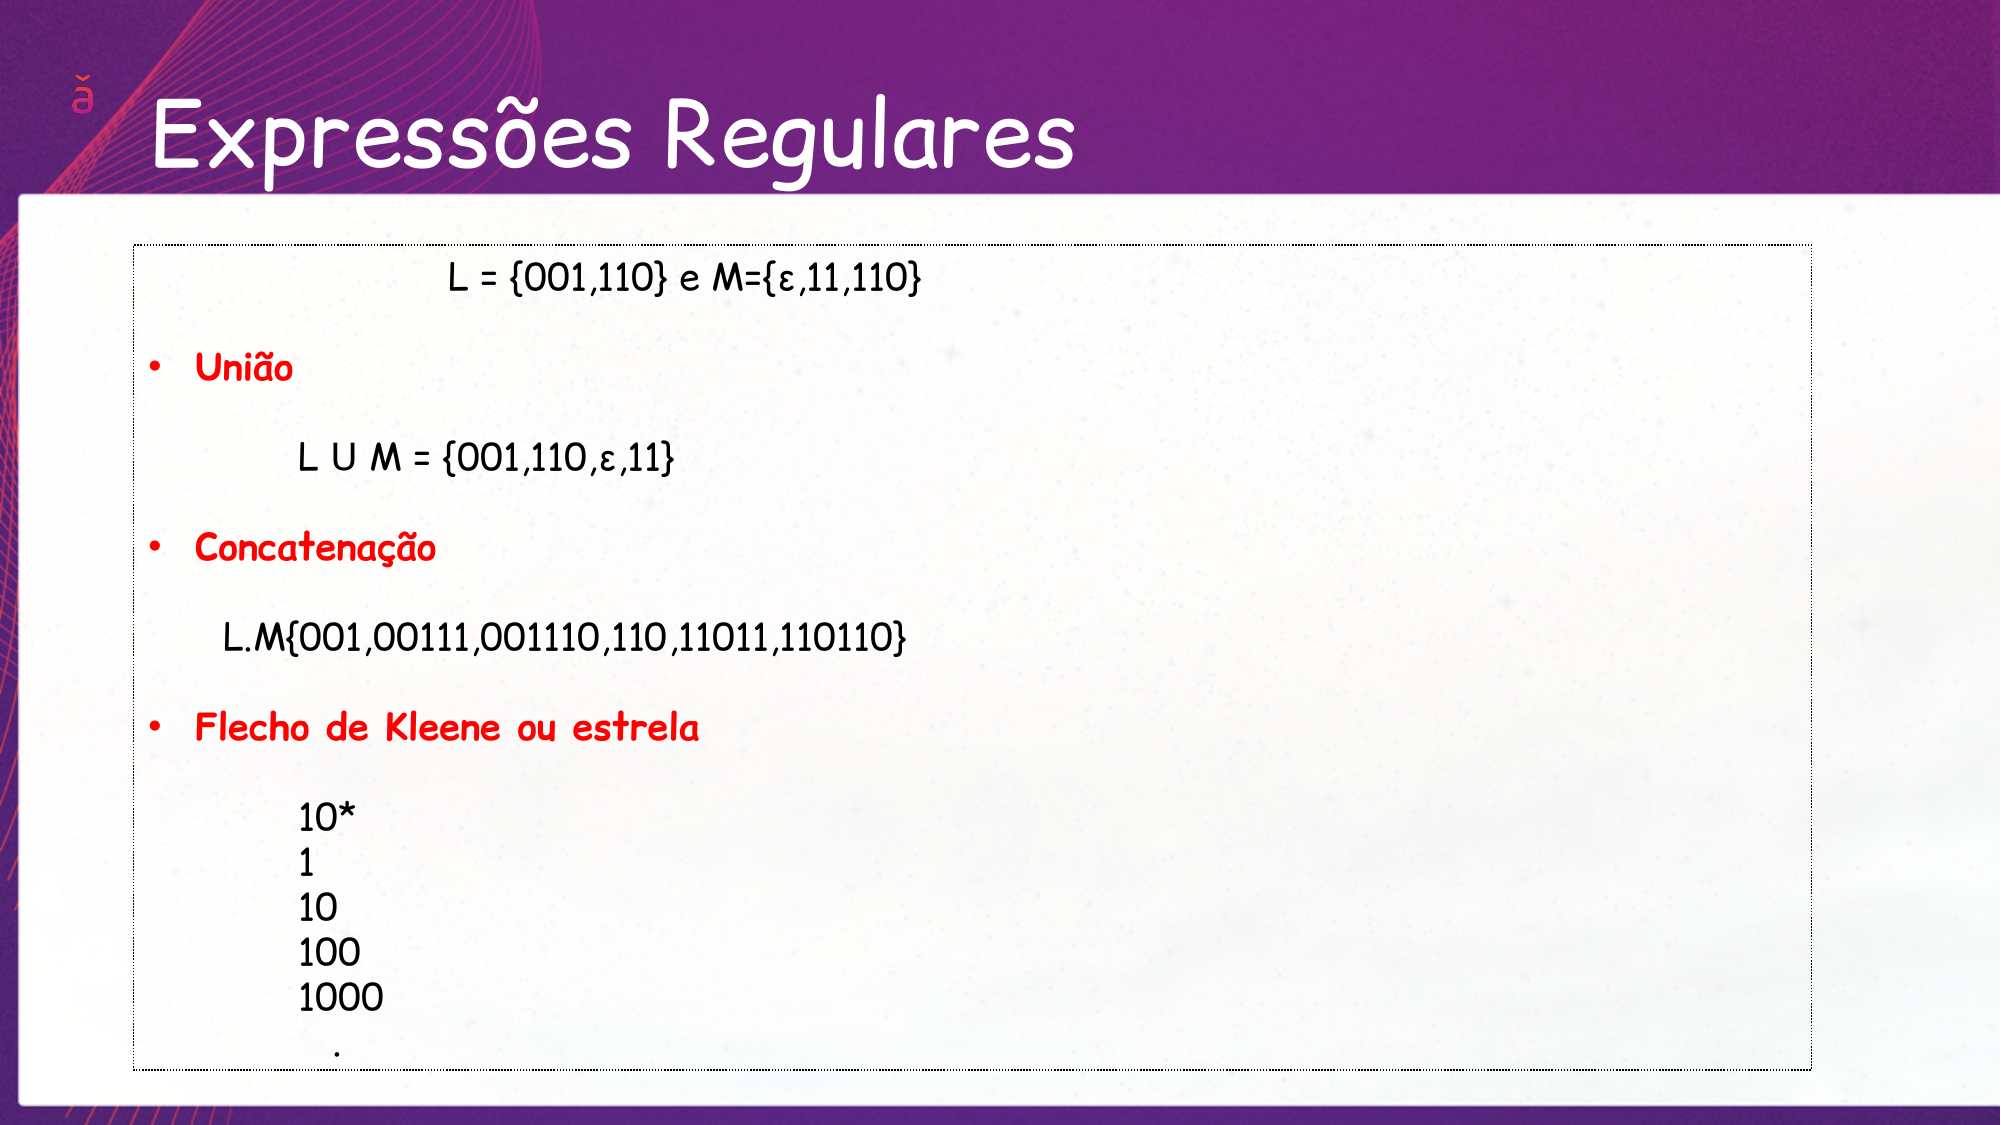

Expressões Regulares
L = {001,110} e M={ε,11,110}

União

	L Ս M = {001,110,ε,11}

Concatenação

L.M{001,00111,001110,110,11011,110110}

Flecho de Kleene ou estrela

	10*
	1
	10
	100
	1000
	   .